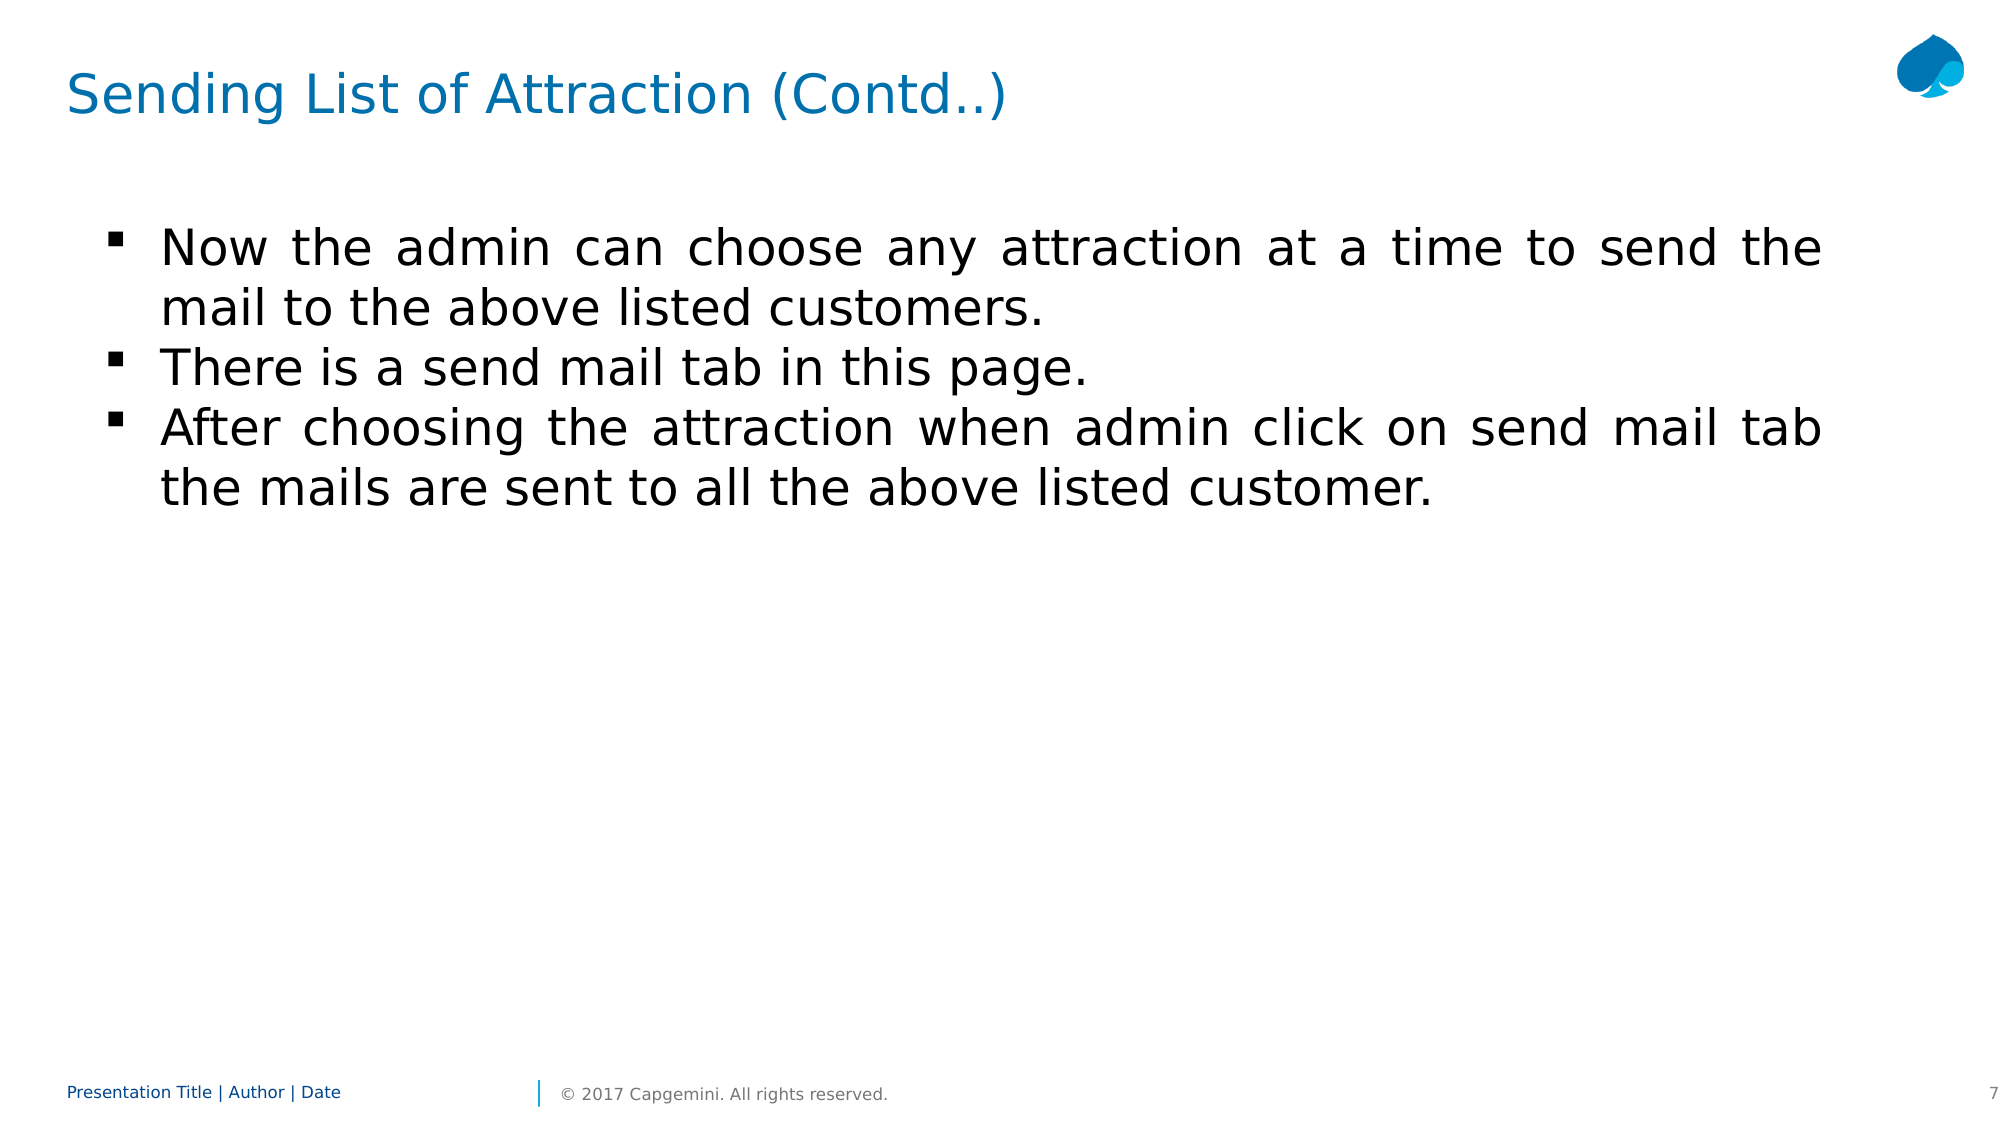

# Sending List of Attraction (Contd..)
Now the admin can choose any attraction at a time to send the mail to the above listed customers.
There is a send mail tab in this page.
After choosing the attraction when admin click on send mail tab the mails are sent to all the above listed customer.